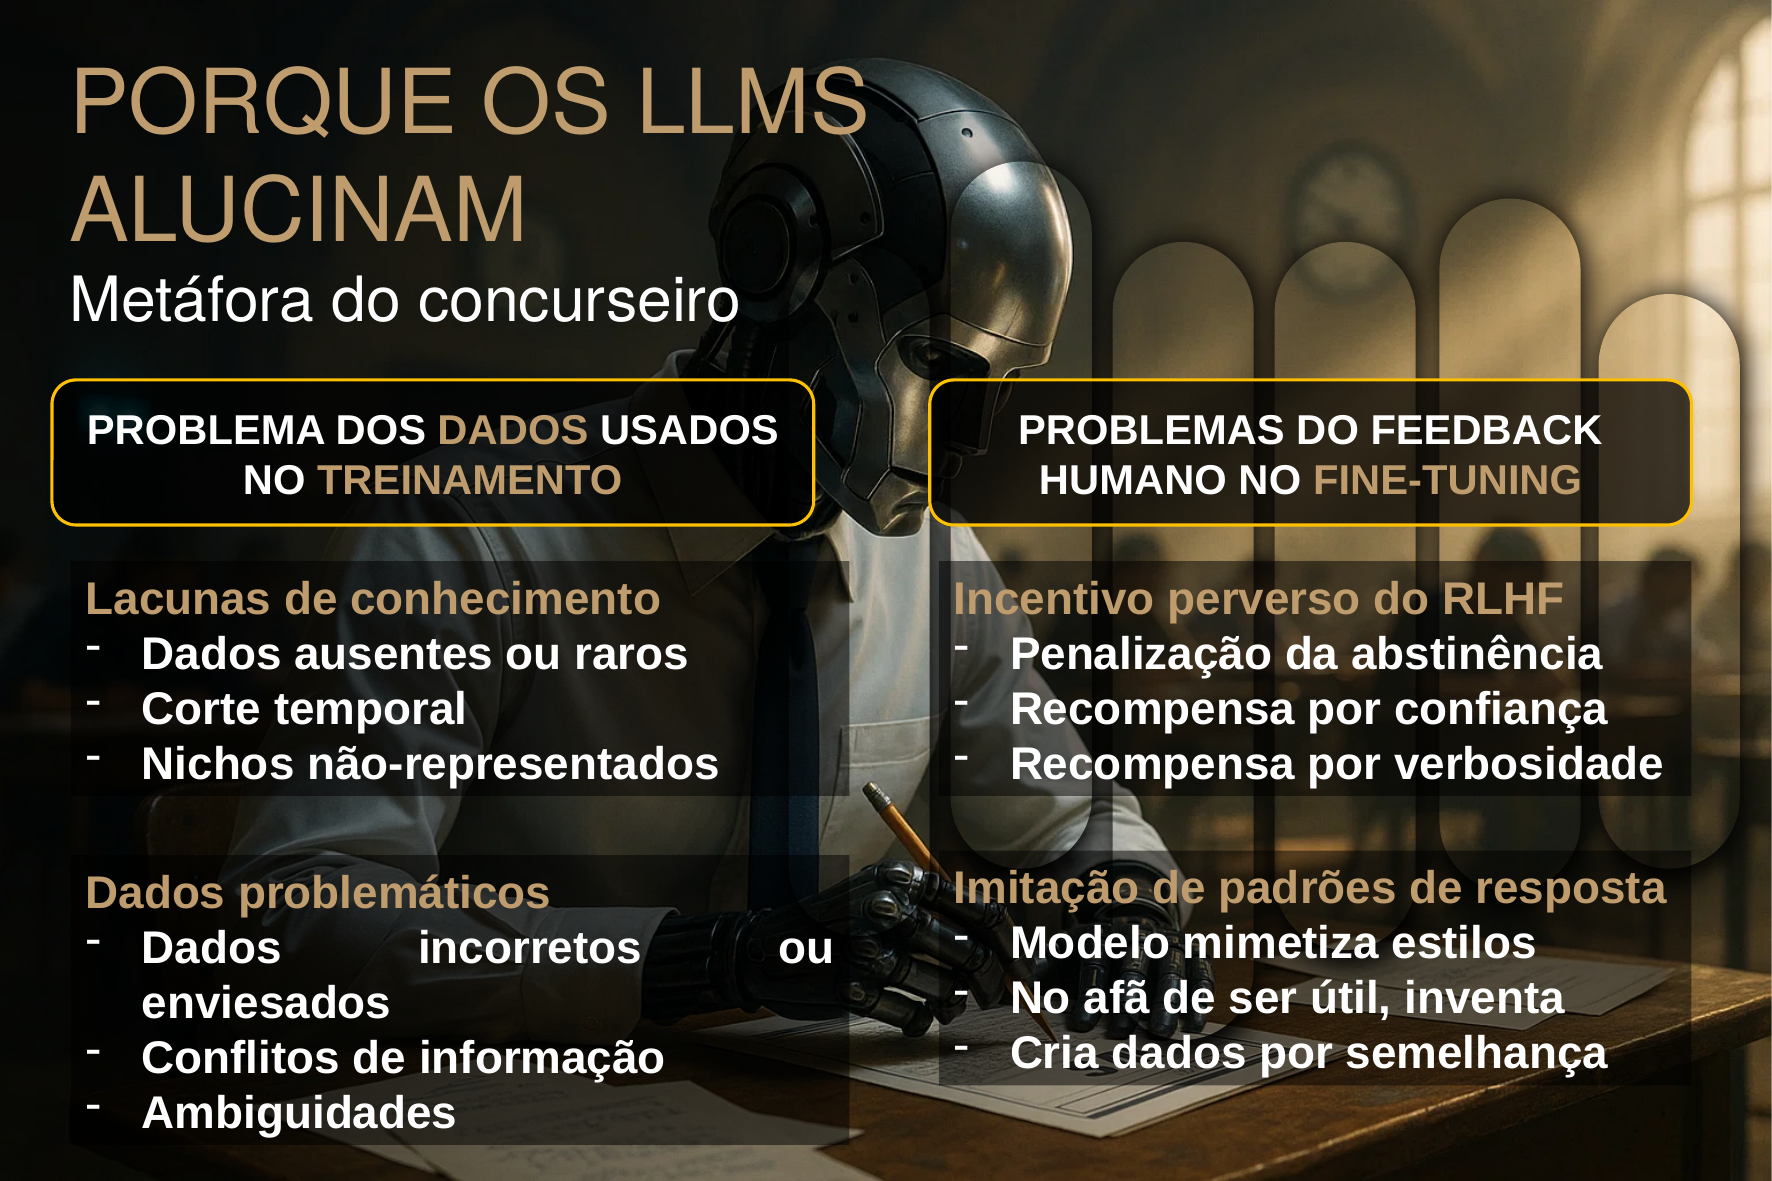

PORQUE OS LLMS ALUCINAM
Metáfora do concurseiro

PROBLEMA DOS DADOS USADOS NO TREINAMENTO
PROBLEMAS DO FEEDBACK HUMANO NO FINE-TUNING
Lacunas de conhecimento
Dados ausentes ou raros
Corte temporal
Nichos não-representados
Incentivo perverso do RLHF
Penalização da abstinência
Recompensa por confiança
Recompensa por verbosidade
Imitação de padrões de resposta
Modelo mimetiza estilos
No afã de ser útil, inventa
Cria dados por semelhança
Dados problemáticos
Dados incorretos ou enviesados
Conflitos de informação
Ambiguidades